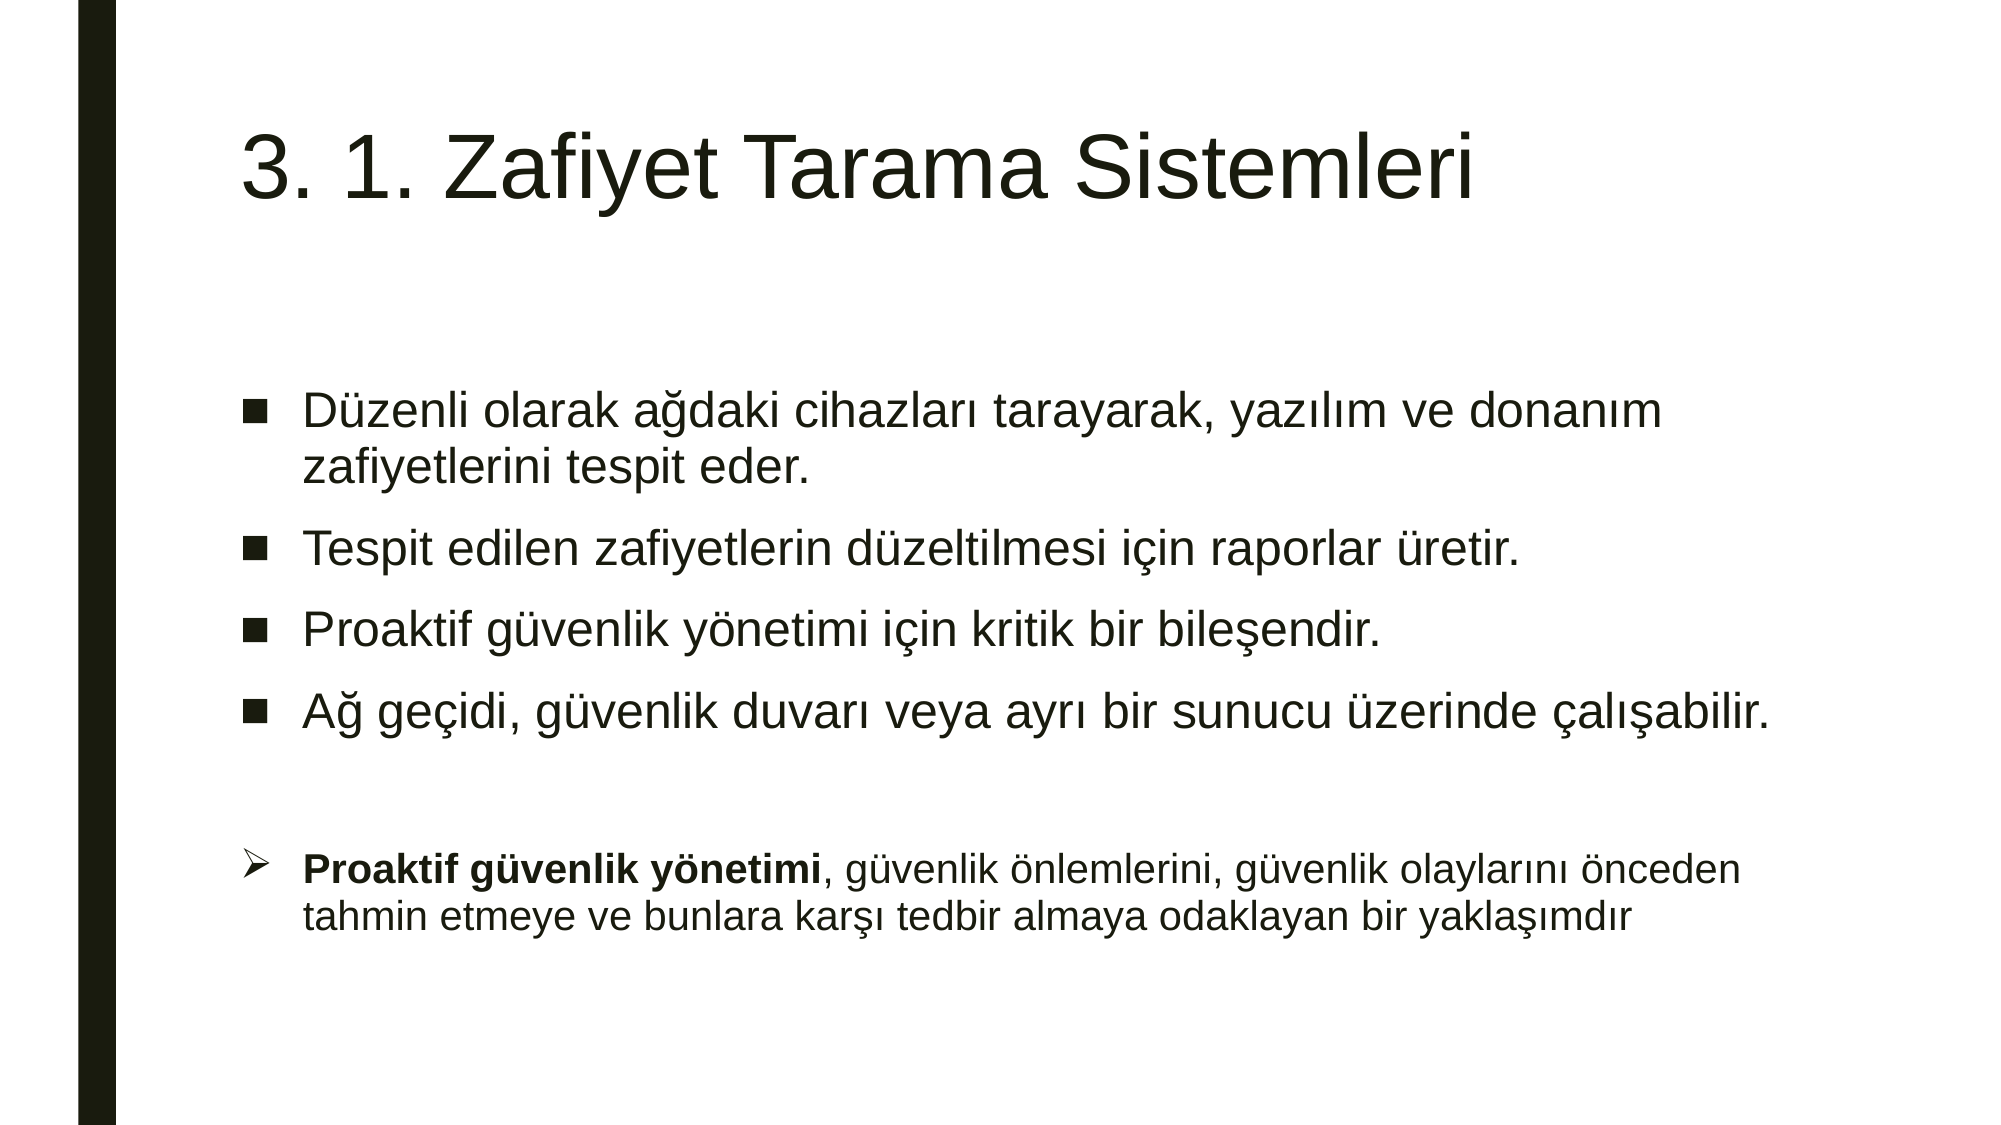

# 3. 1. Zafiyet Tarama Sistemleri
Düzenli olarak ağdaki cihazları tarayarak, yazılım ve donanım zafiyetlerini tespit eder.
Tespit edilen zafiyetlerin düzeltilmesi için raporlar üretir.
Proaktif güvenlik yönetimi için kritik bir bileşendir.
Ağ geçidi, güvenlik duvarı veya ayrı bir sunucu üzerinde çalışabilir.

Proaktif güvenlik yönetimi, güvenlik önlemlerini, güvenlik olaylarını önceden tahmin etmeye ve bunlara karşı tedbir almaya odaklayan bir yaklaşımdır